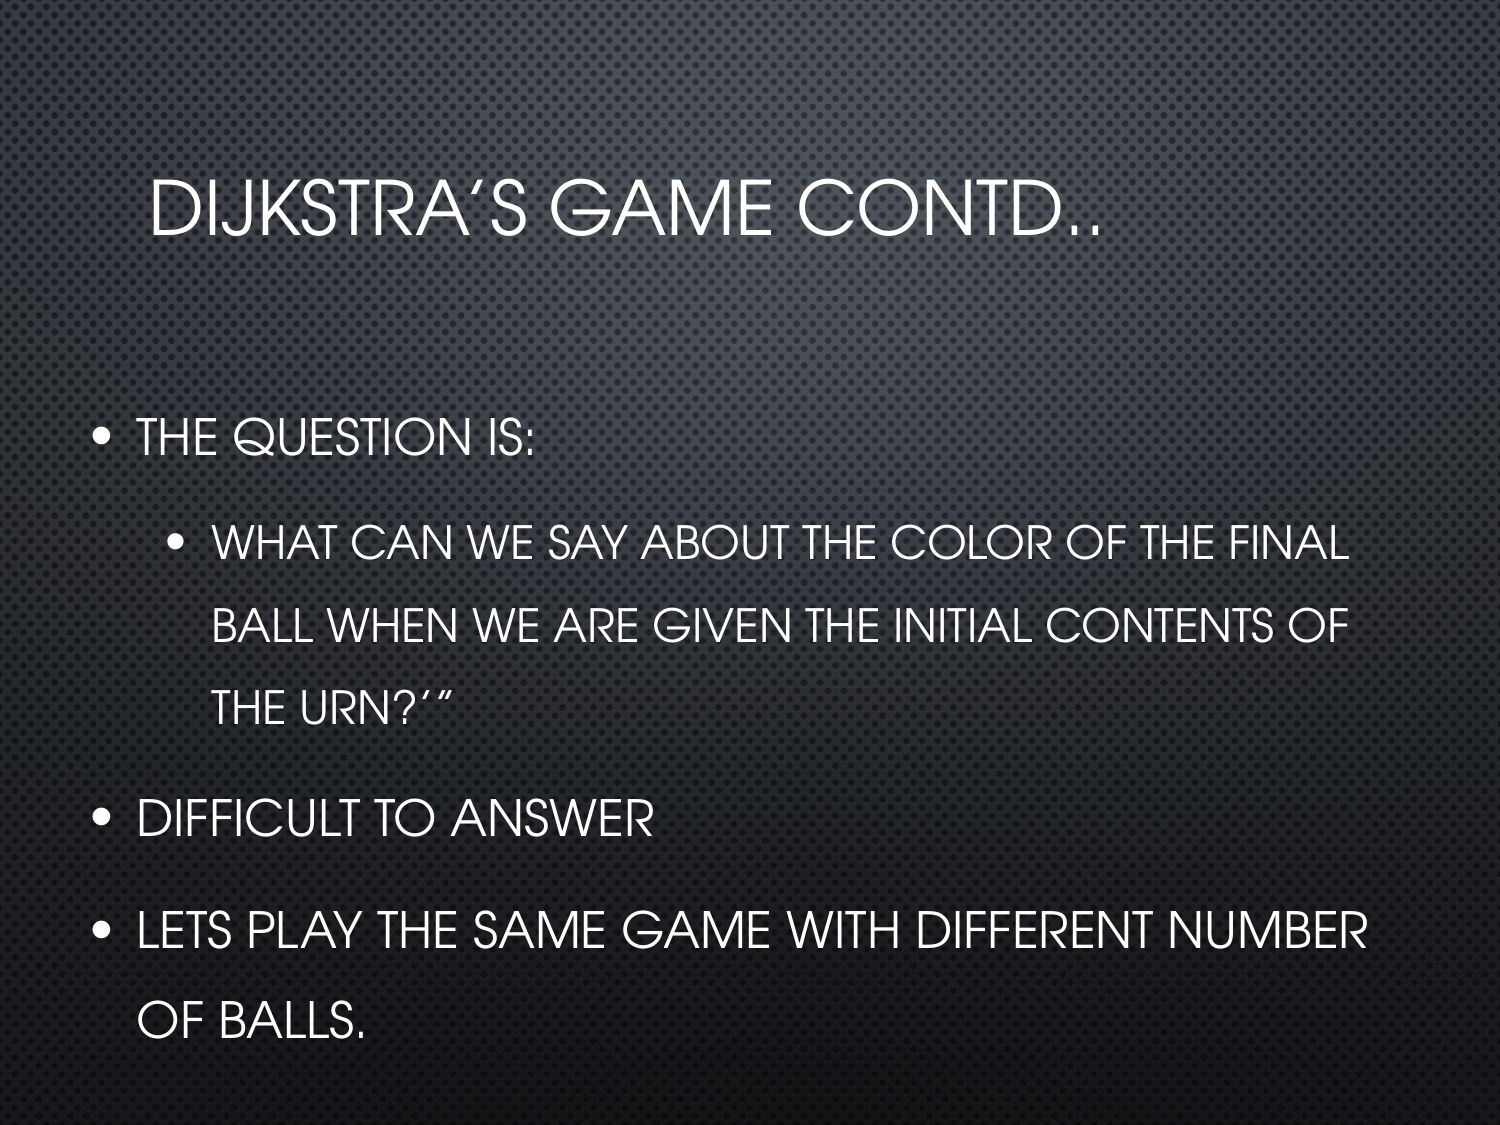

Dijkstra’s game contd..
The question is:
What can we say about the color of the final ball when we are given the initial contents of the urn?’”
Difficult to answer
Lets play the same game with different number of balls.